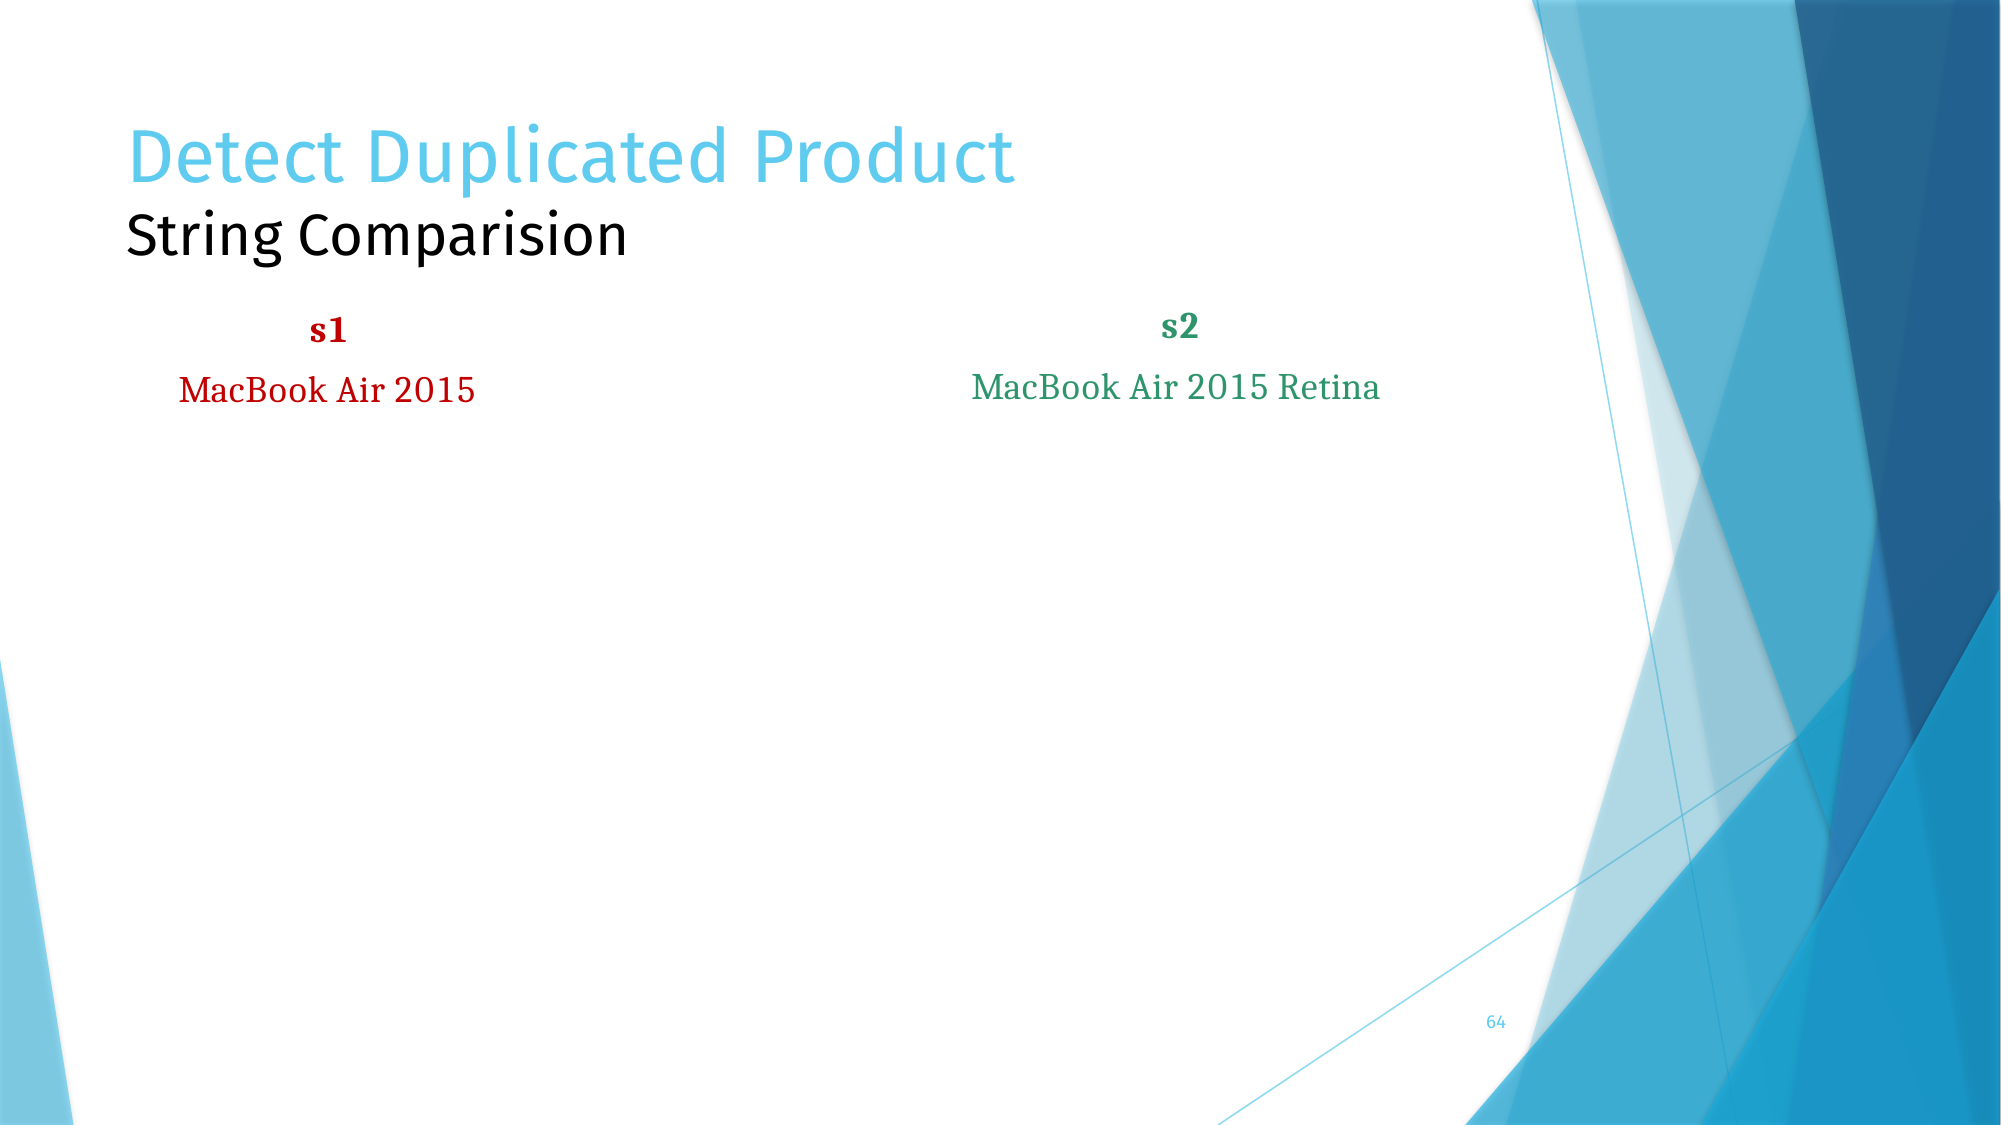

# Detect Duplicated Product String Comparision
s2
s1
MacBook Air 2015 Retina
MacBook Air 2015
64